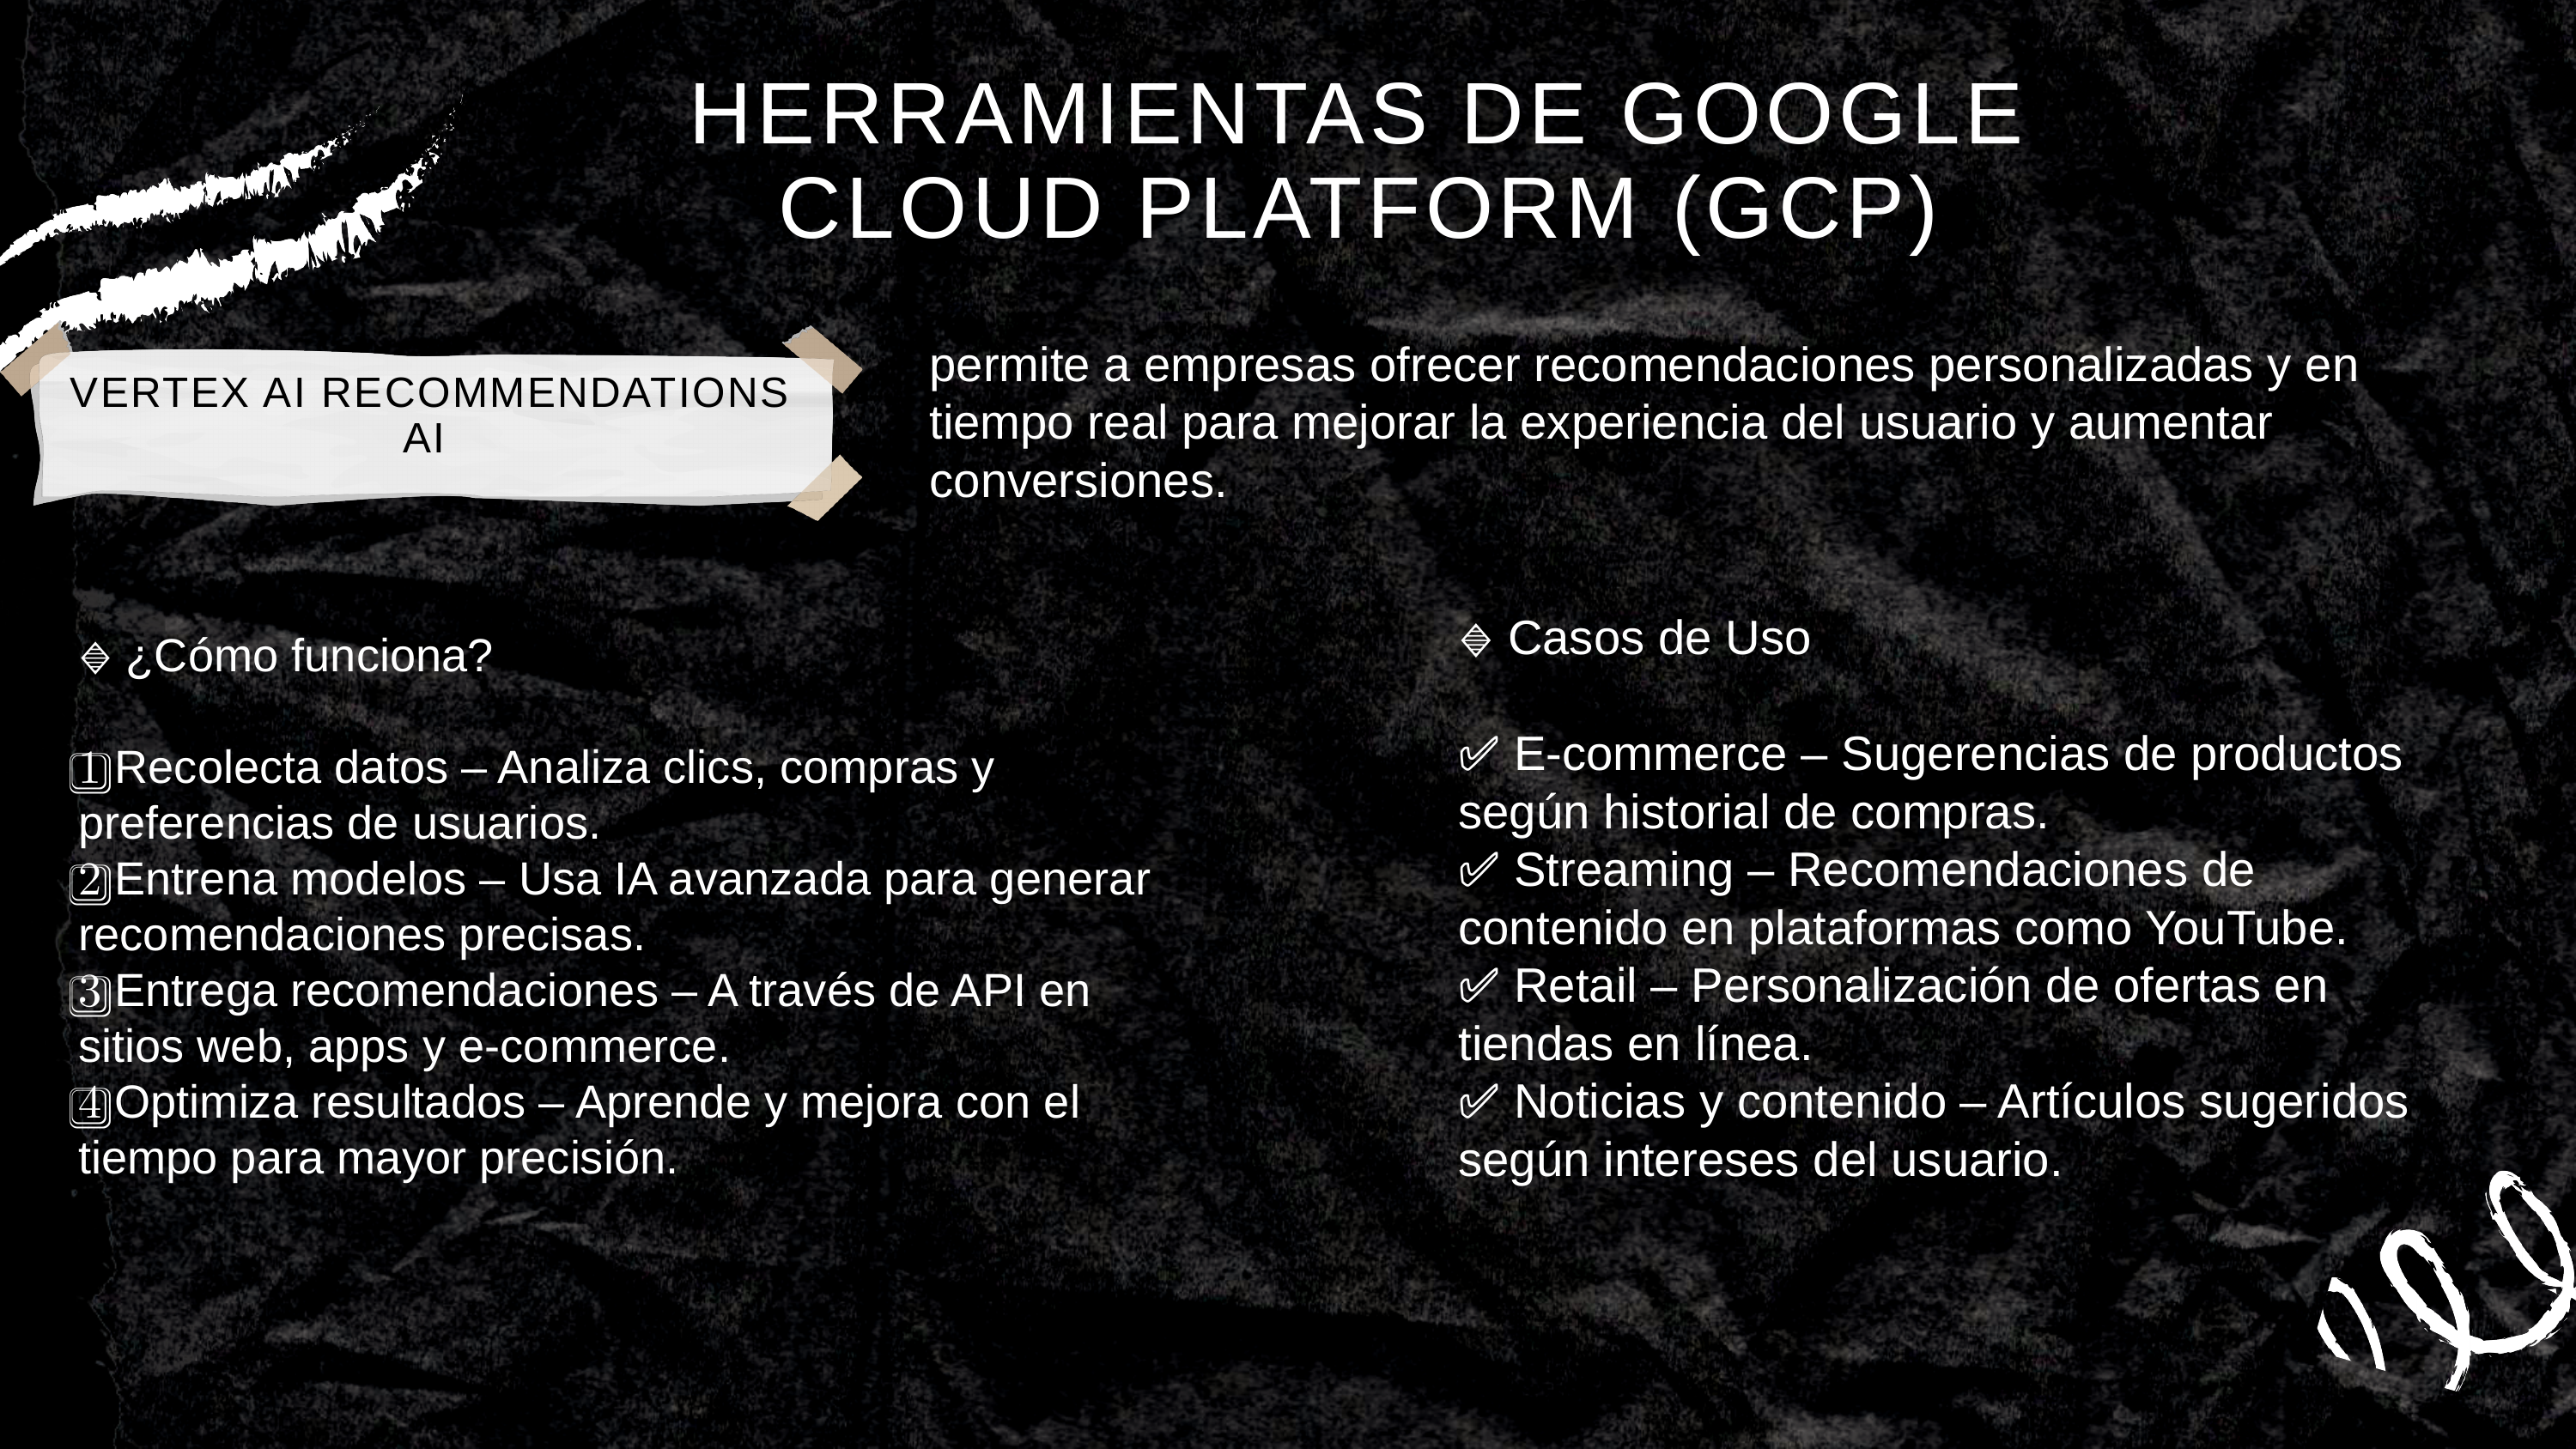

HERRAMIENTAS DE GOOGLE CLOUD PLATFORM (GCP)

VERTEX AI RECOMMENDATIONS AI
permite a empresas ofrecer recomendaciones personalizadas y en tiempo real para mejorar la experiencia del usuario y aumentar conversiones.

🔹 Casos de Uso

✅ E-commerce – Sugerencias de productos según historial de compras.
✅ Streaming – Recomendaciones de contenido en plataformas como YouTube.
✅ Retail – Personalización de ofertas en tiendas en línea.
✅ Noticias y contenido – Artículos sugeridos según intereses del usuario.
🔹 ¿Cómo funciona?

1️⃣ Recolecta datos – Analiza clics, compras y preferencias de usuarios.
2️⃣ Entrena modelos – Usa IA avanzada para generar recomendaciones precisas.
3️⃣ Entrega recomendaciones – A través de API en sitios web, apps y e-commerce.
4️⃣ Optimiza resultados – Aprende y mejora con el tiempo para mayor precisión.